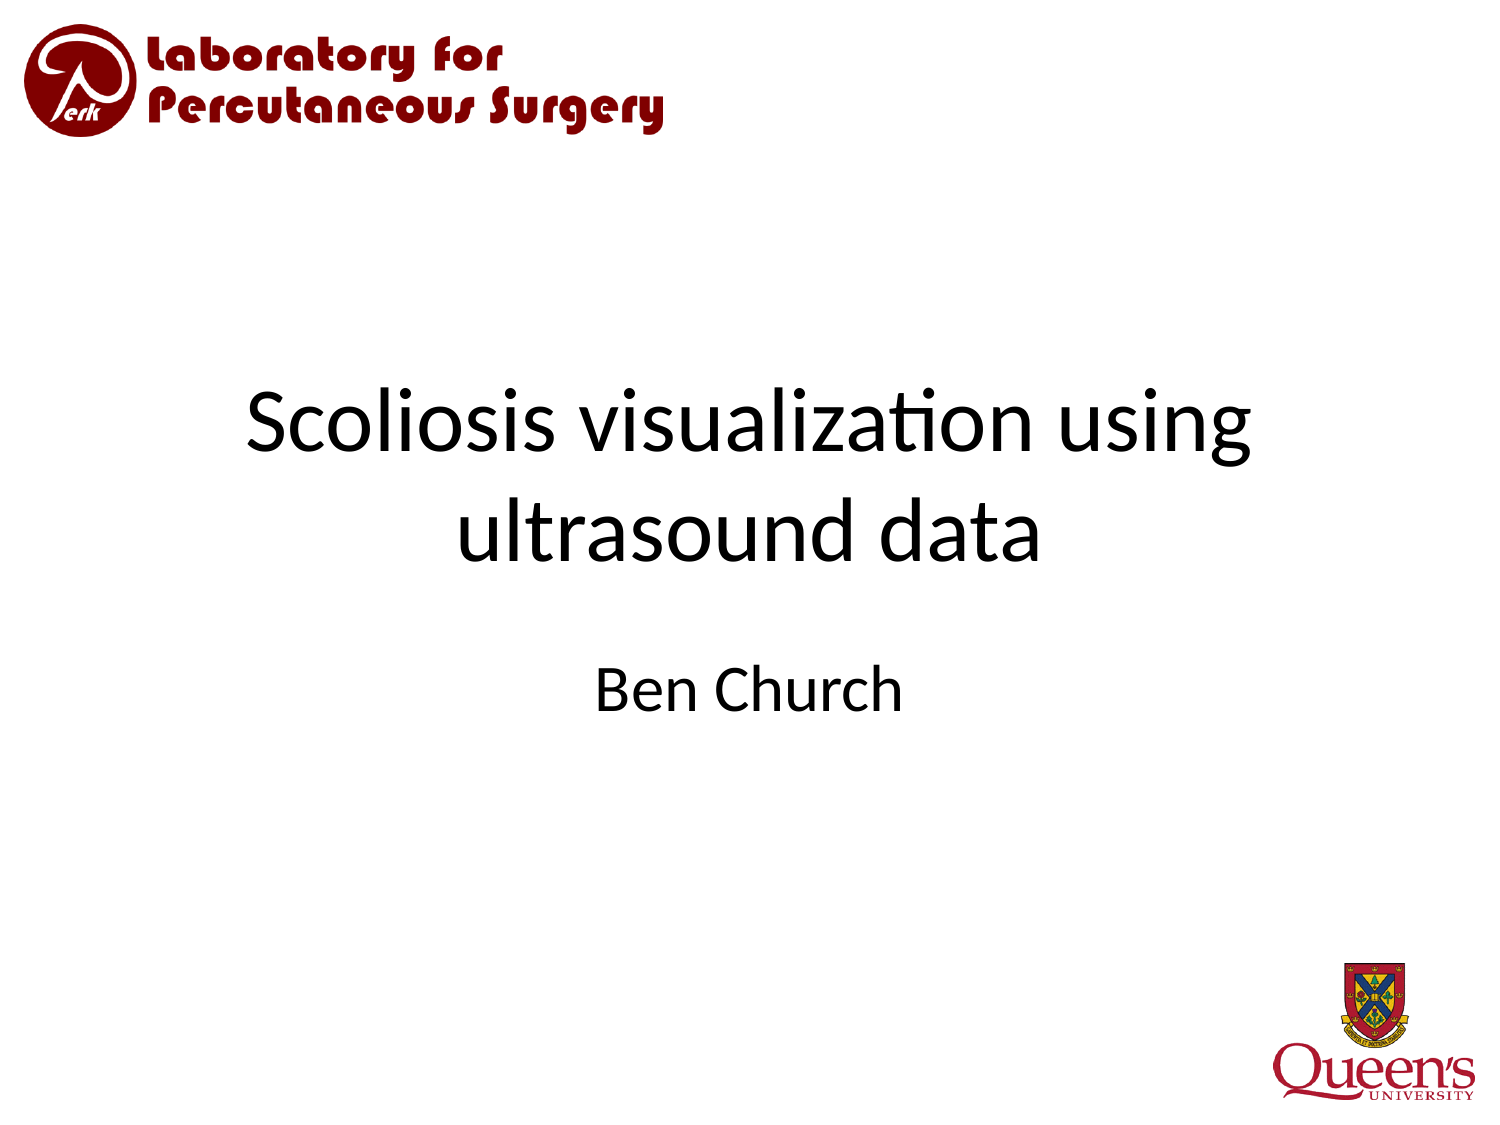

# Scoliosis visualization using ultrasound data
Ben Church